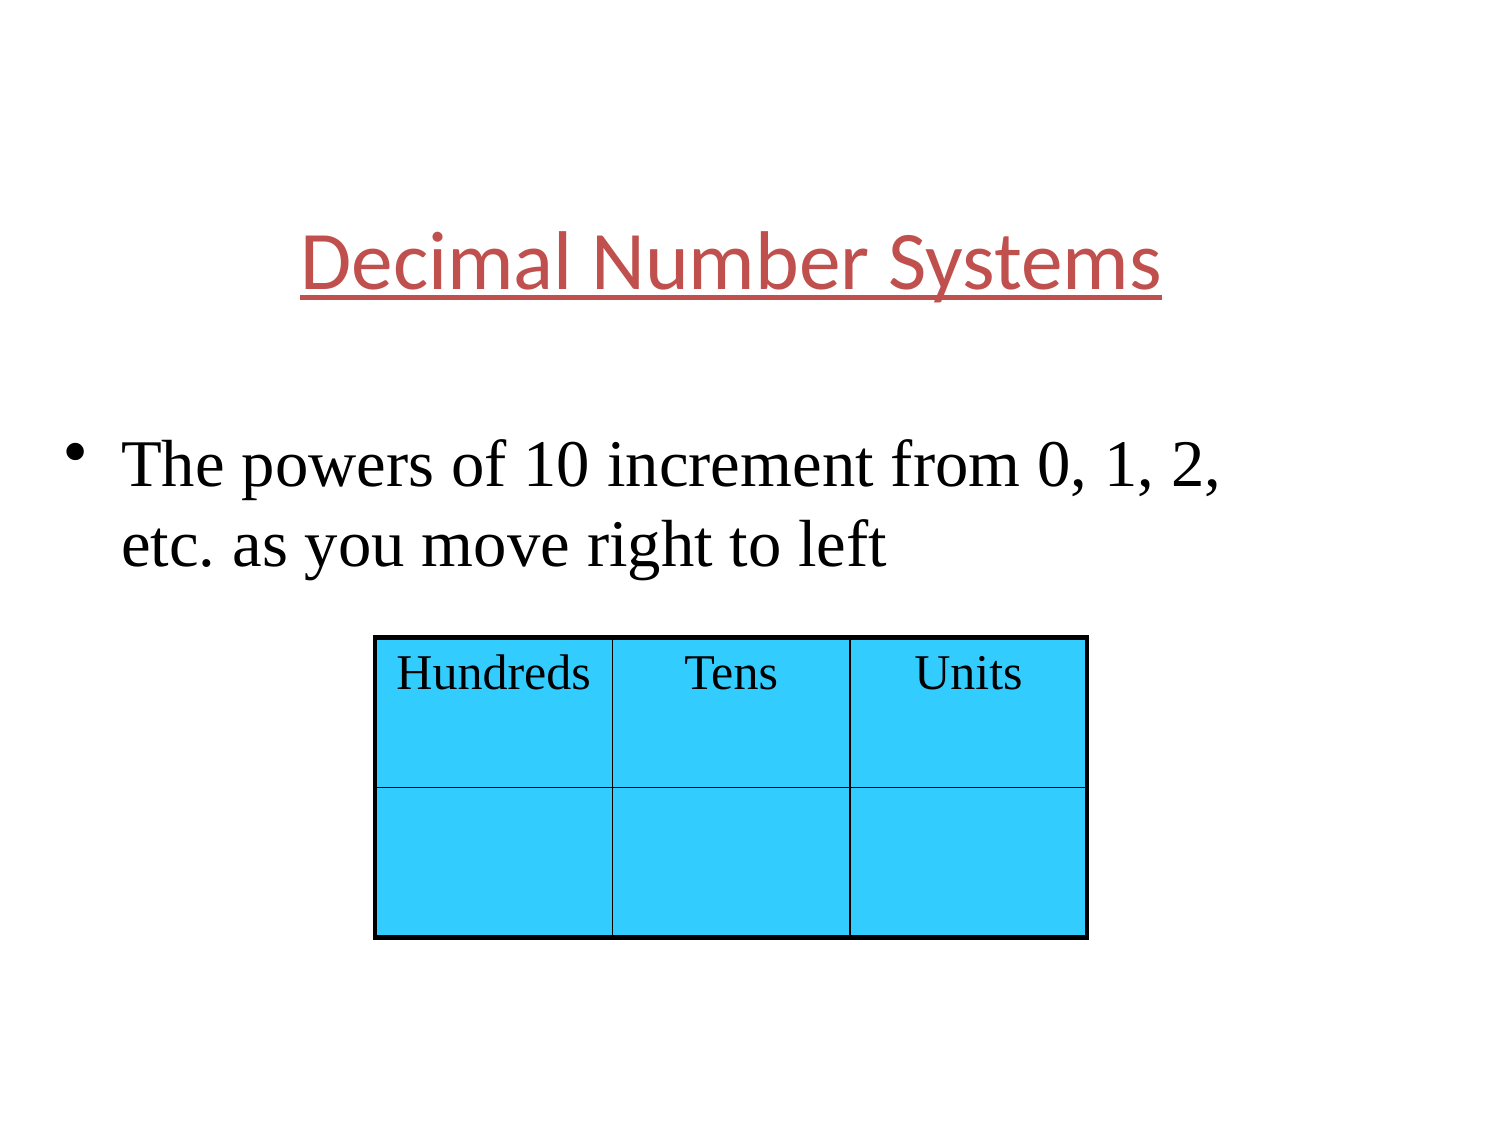

Decimal Number Systems

The powers of 10 increment from 0, 1, 2, etc. as you move right to left

| Hundreds | Tens | Units |
| --- | --- | --- |
|  |  |  |